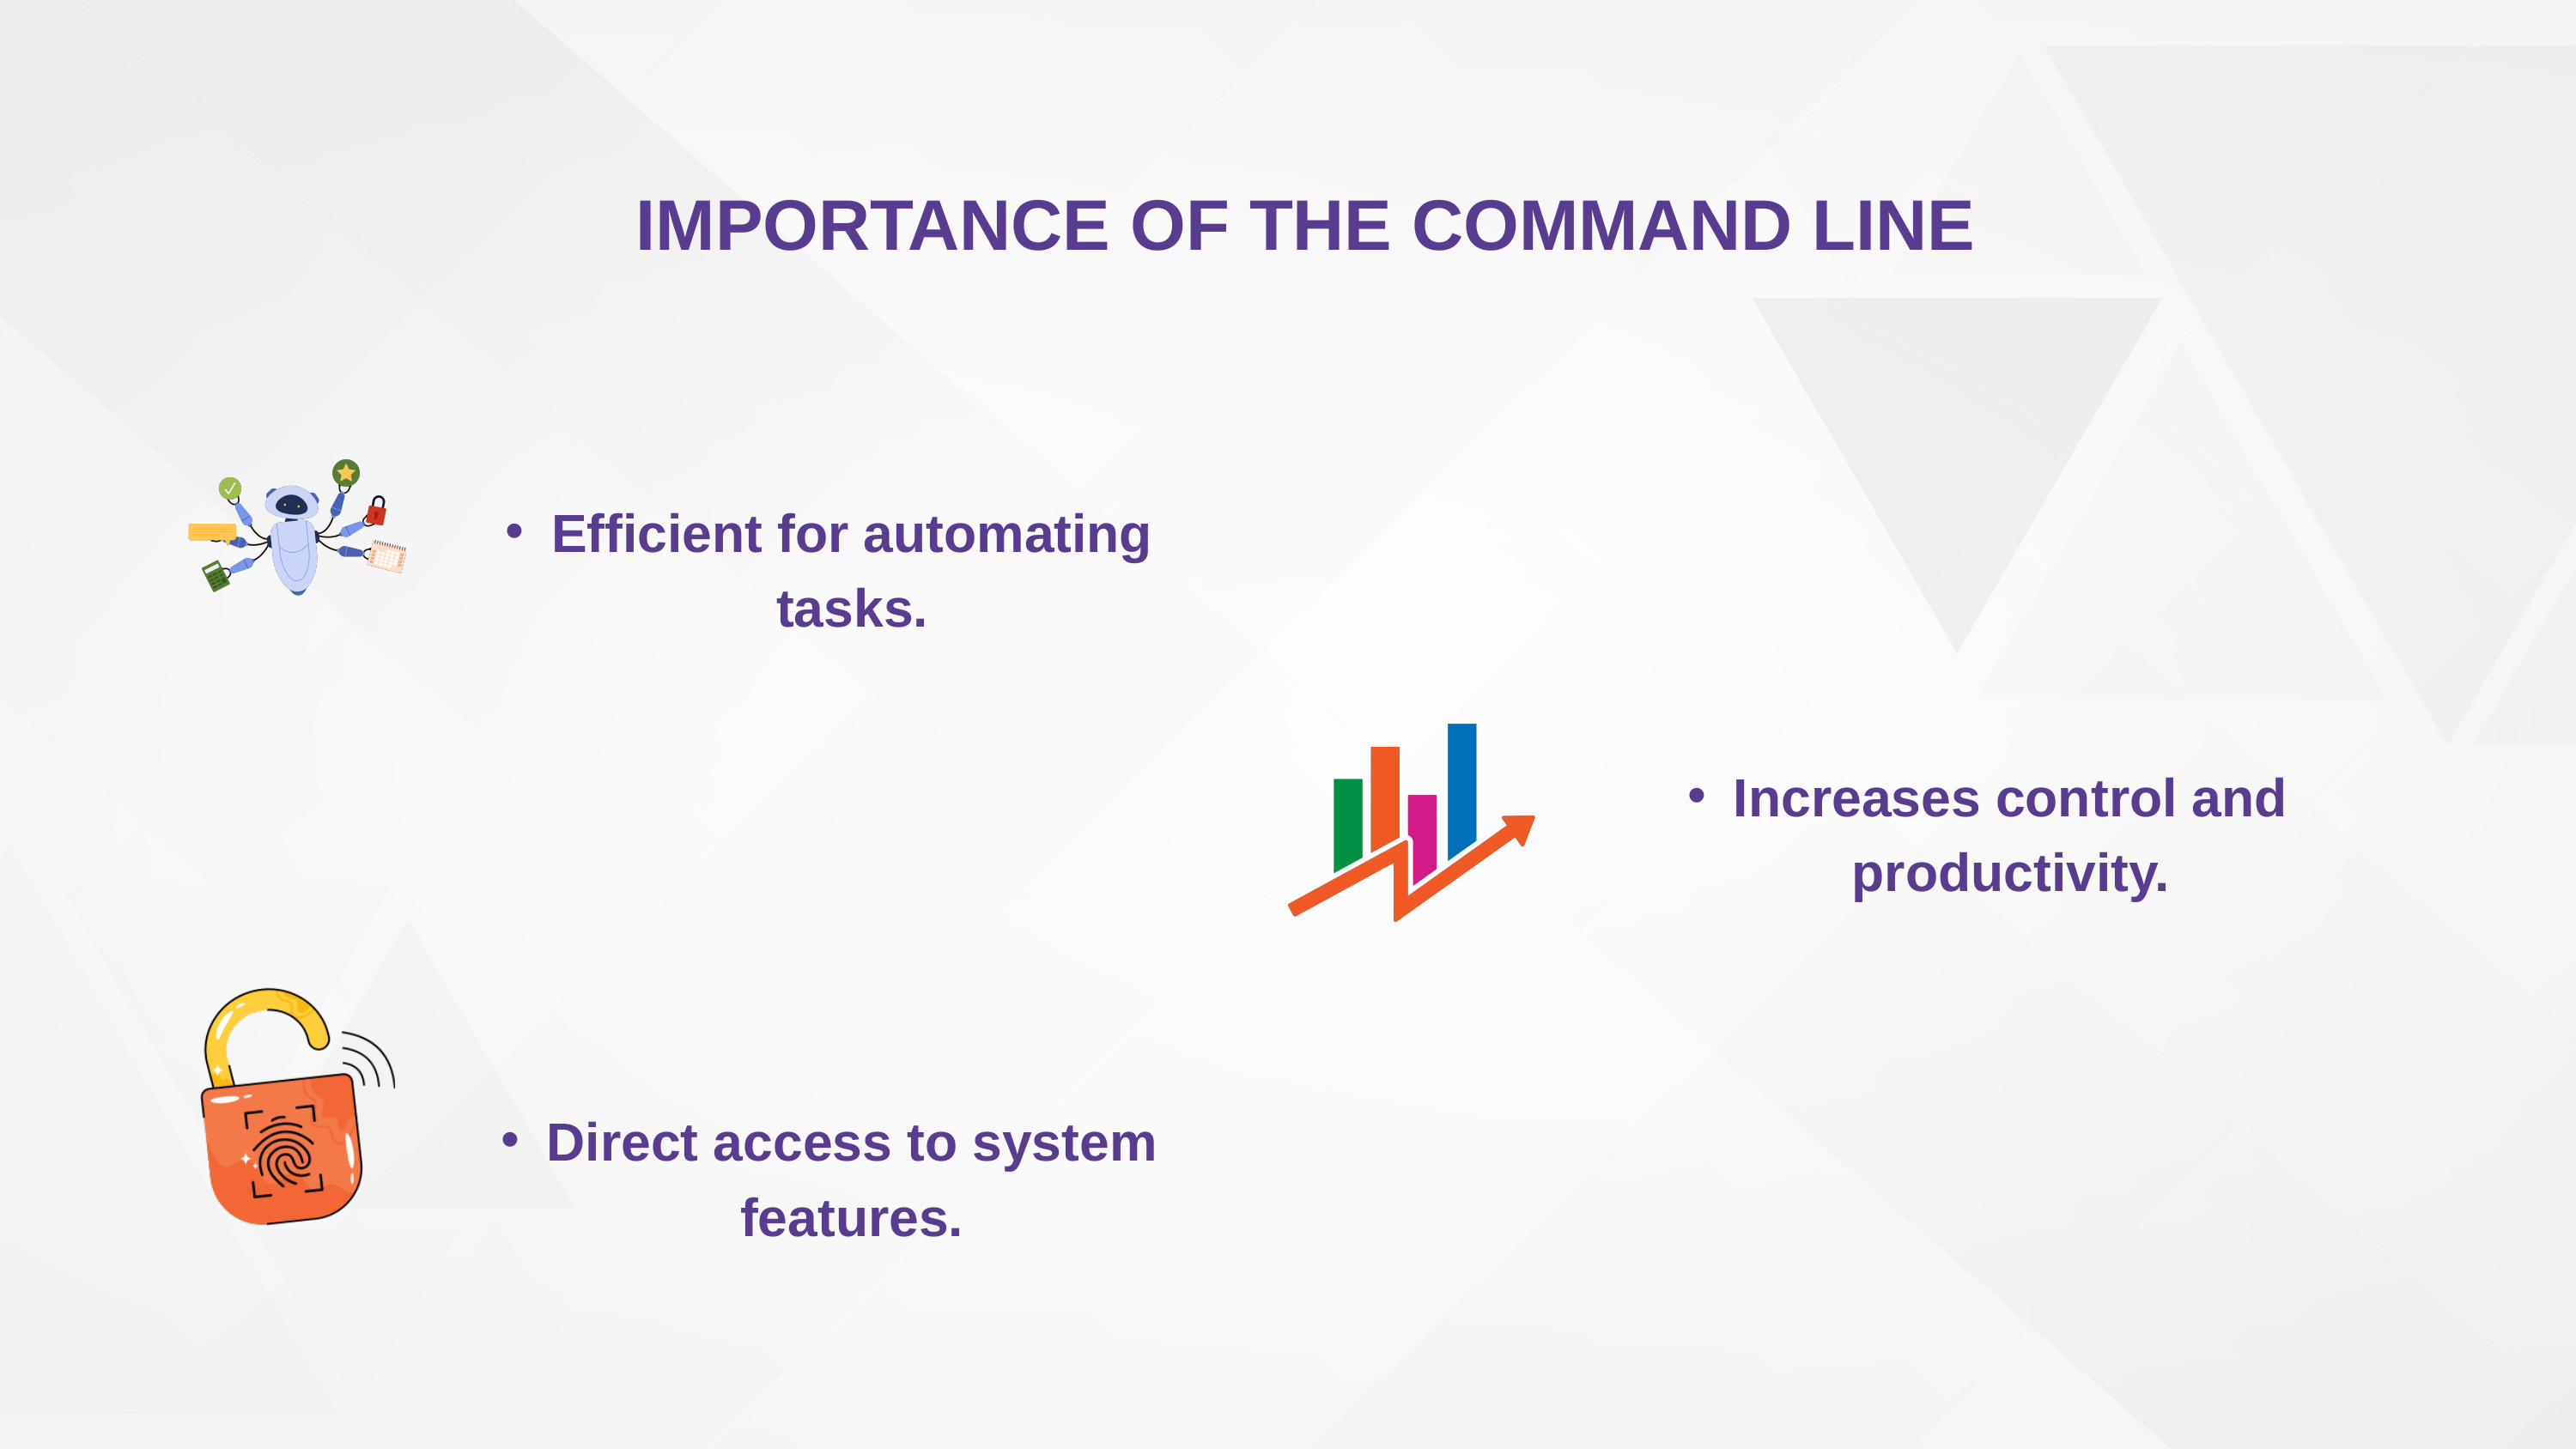

IMPORTANCE OF THE COMMAND LINE

Efficient for automating tasks.

Increases control and productivity.

Direct access to system features.